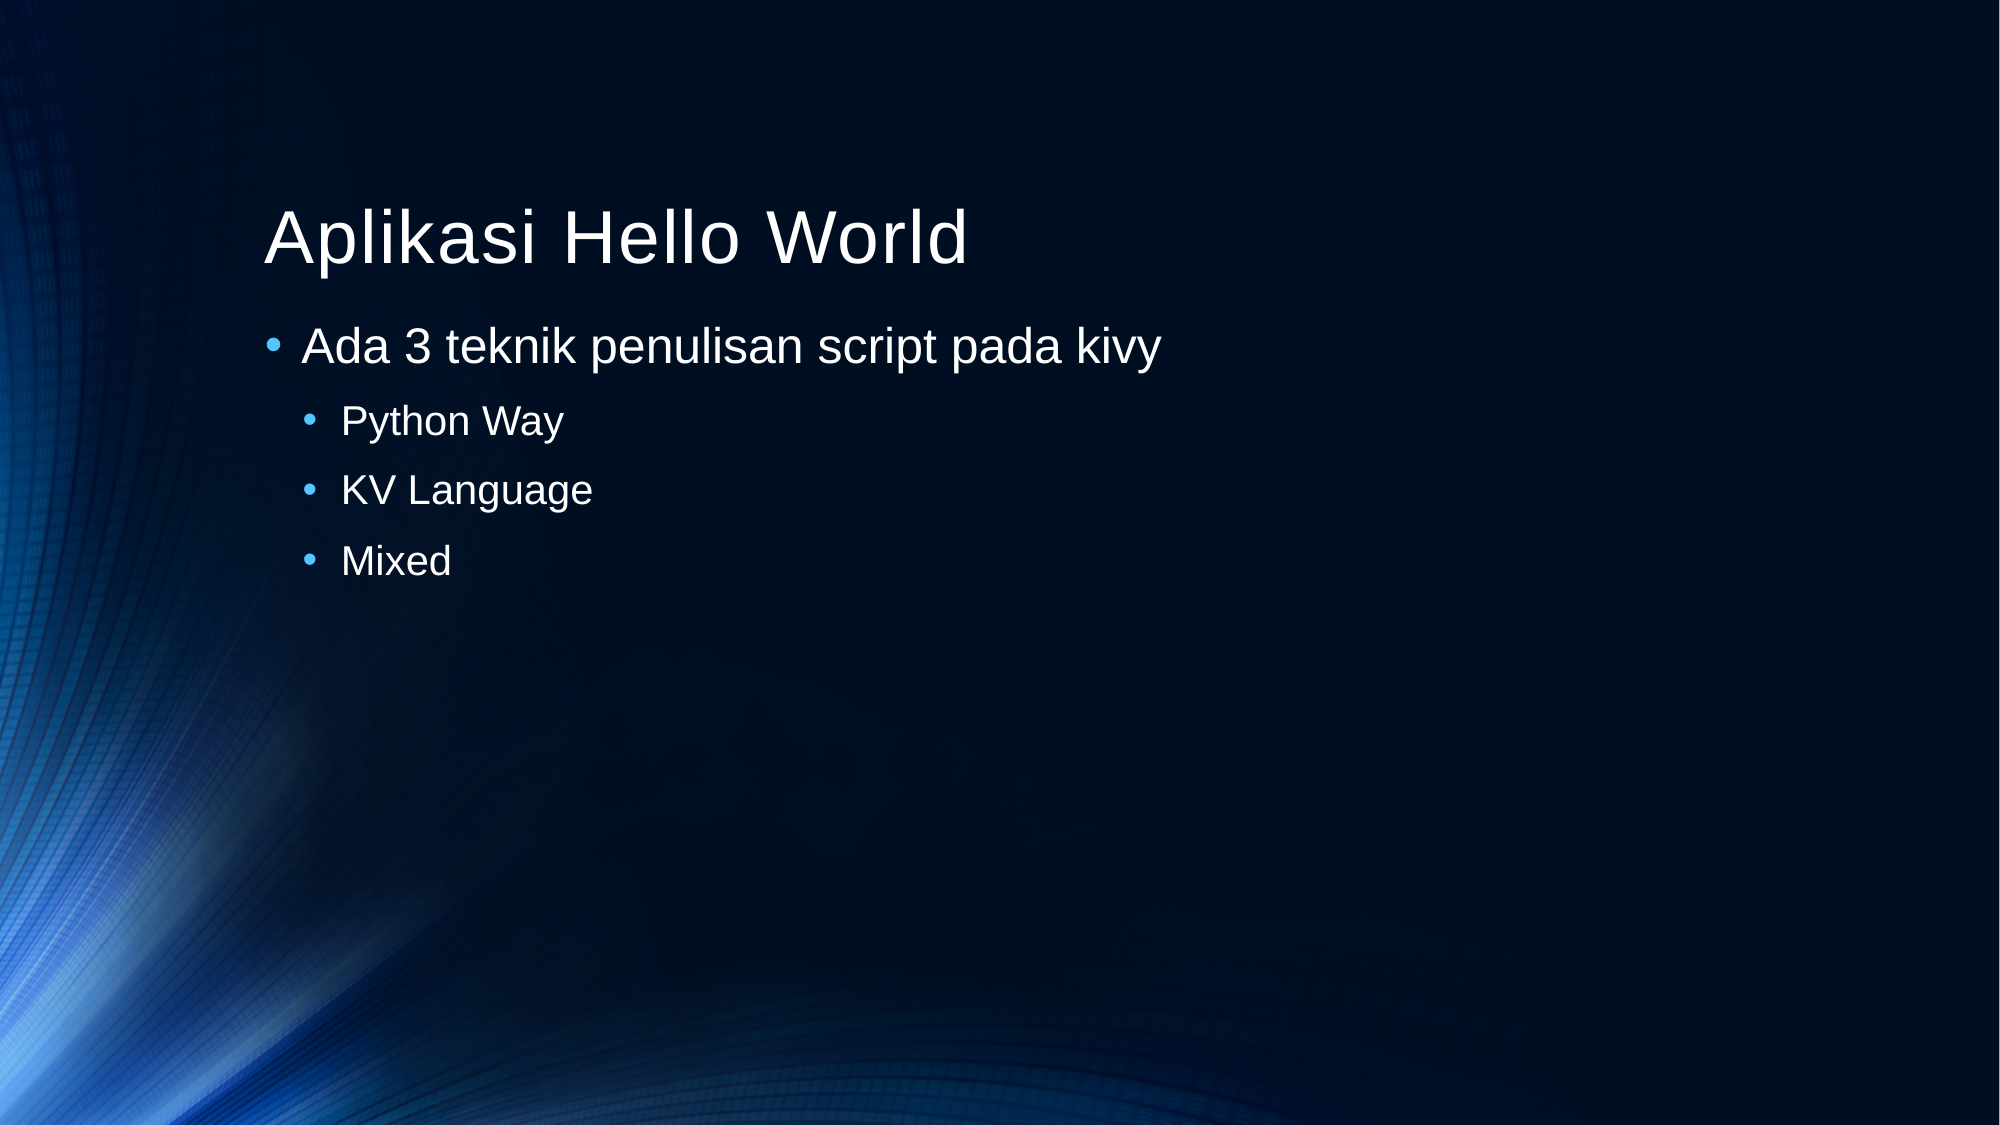

$ port install libsdl2 libsdl2_image libsdl2_ttf libsdl2_mixer

# Aplikasi Hello World
Ada 3 teknik penulisan script pada kivy
Python Way
KV Language
Mixed